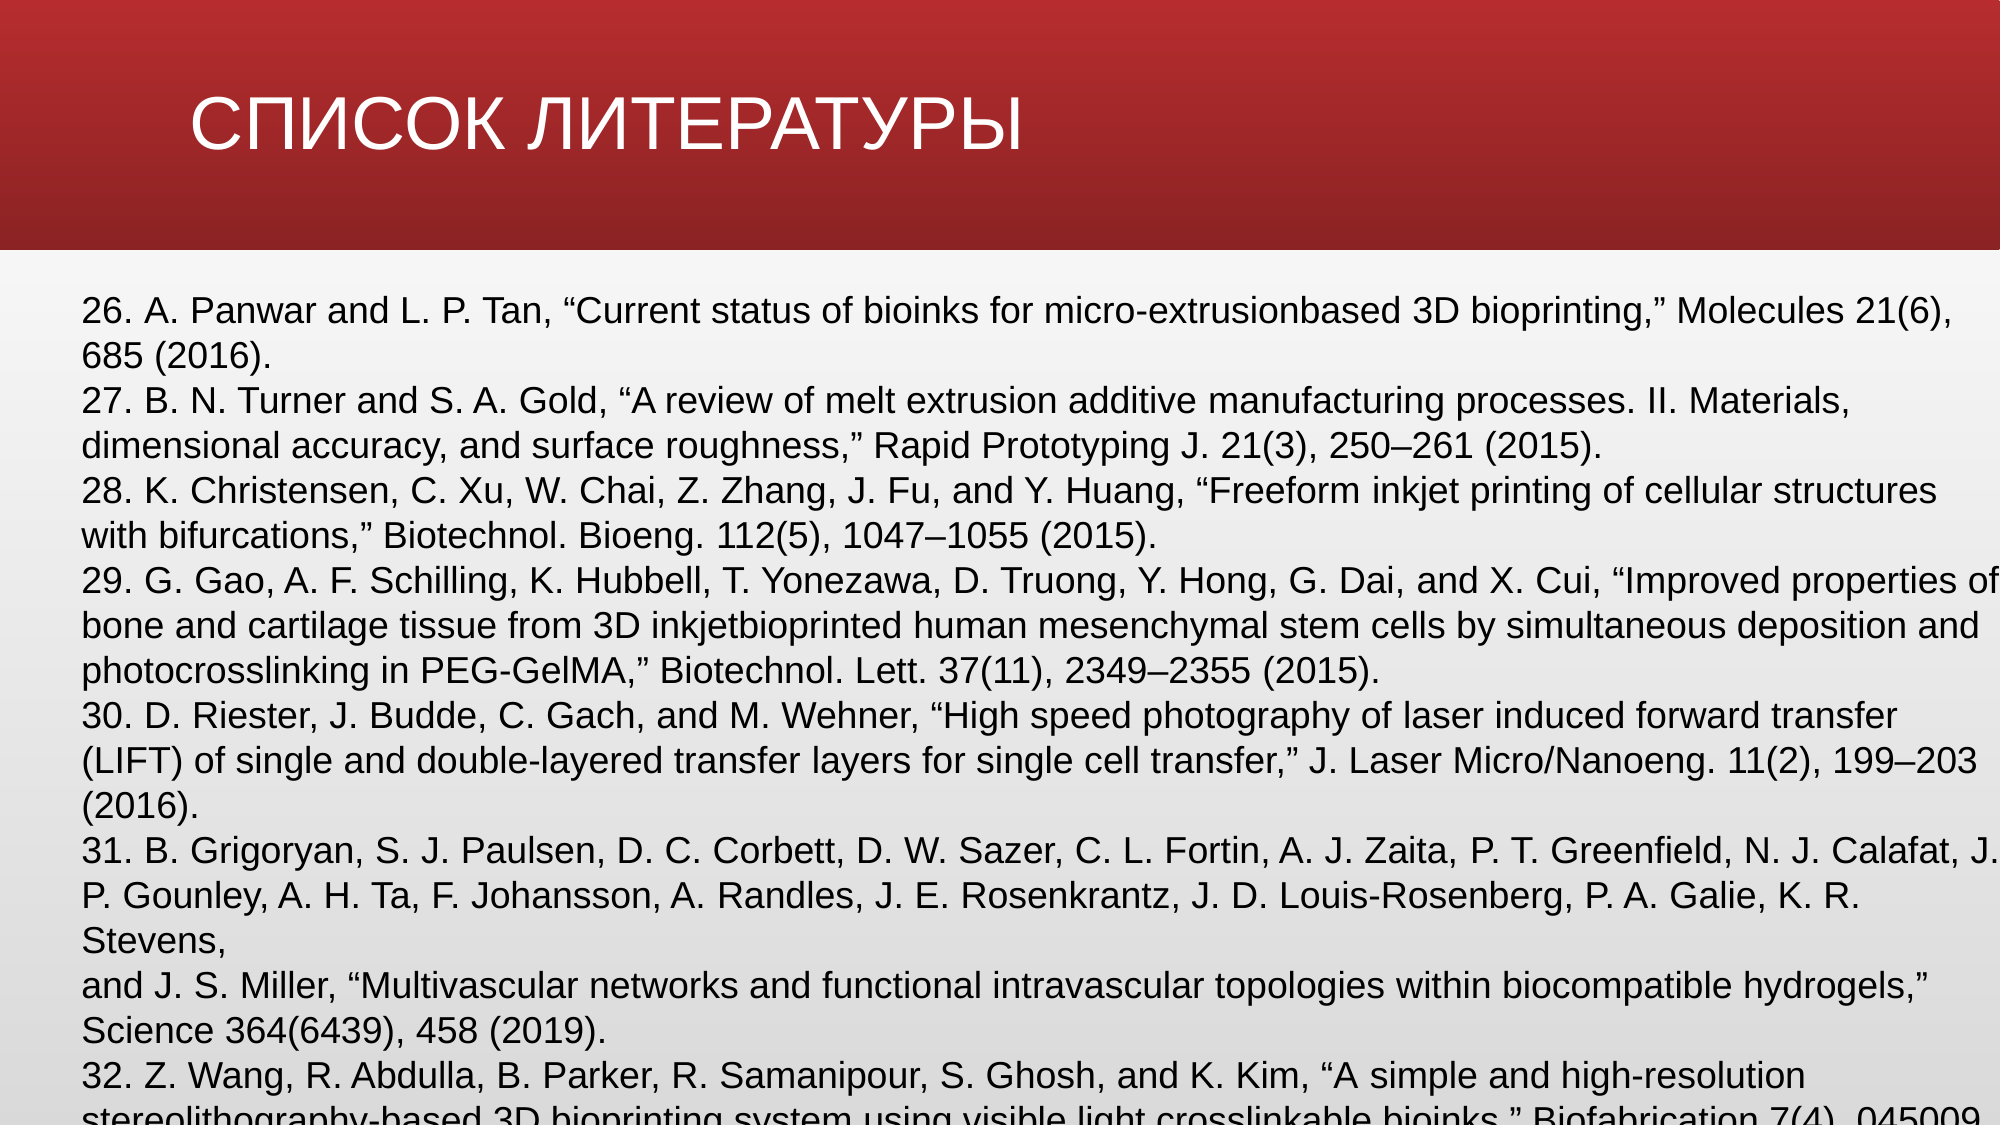

# СПИСОК ЛИТЕРАТУРЫ
26. A. Panwar and L. P. Tan, “Current status of bioinks for micro-extrusionbased 3D bioprinting,” Molecules 21(6), 685 (2016).
27. B. N. Turner and S. A. Gold, “A review of melt extrusion additive manufacturing processes. II. Materials, dimensional accuracy, and surface roughness,” Rapid Prototyping J. 21(3), 250–261 (2015).
28. K. Christensen, C. Xu, W. Chai, Z. Zhang, J. Fu, and Y. Huang, “Freeform inkjet printing of cellular structures with bifurcations,” Biotechnol. Bioeng. 112(5), 1047–1055 (2015).
29. G. Gao, A. F. Schilling, K. Hubbell, T. Yonezawa, D. Truong, Y. Hong, G. Dai, and X. Cui, “Improved properties of bone and cartilage tissue from 3D inkjetbioprinted human mesenchymal stem cells by simultaneous deposition and
photocrosslinking in PEG-GelMA,” Biotechnol. Lett. 37(11), 2349–2355 (2015).
30. D. Riester, J. Budde, C. Gach, and M. Wehner, “High speed photography of laser induced forward transfer (LIFT) of single and double-layered transfer layers for single cell transfer,” J. Laser Micro/Nanoeng. 11(2), 199–203 (2016).
31. B. Grigoryan, S. J. Paulsen, D. C. Corbett, D. W. Sazer, C. L. Fortin, A. J. Zaita, P. T. Greenfield, N. J. Calafat, J. P. Gounley, A. H. Ta, F. Johansson, A. Randles, J. E. Rosenkrantz, J. D. Louis-Rosenberg, P. A. Galie, K. R. Stevens,
and J. S. Miller, “Multivascular networks and functional intravascular topologies within biocompatible hydrogels,” Science 364(6439), 458 (2019).
32. Z. Wang, R. Abdulla, B. Parker, R. Samanipour, S. Ghosh, and K. Kim, “A simple and high-resolution stereolithography-based 3D bioprinting system using visible light crosslinkable bioinks,” Biofabrication 7(4), 045009 (2015).